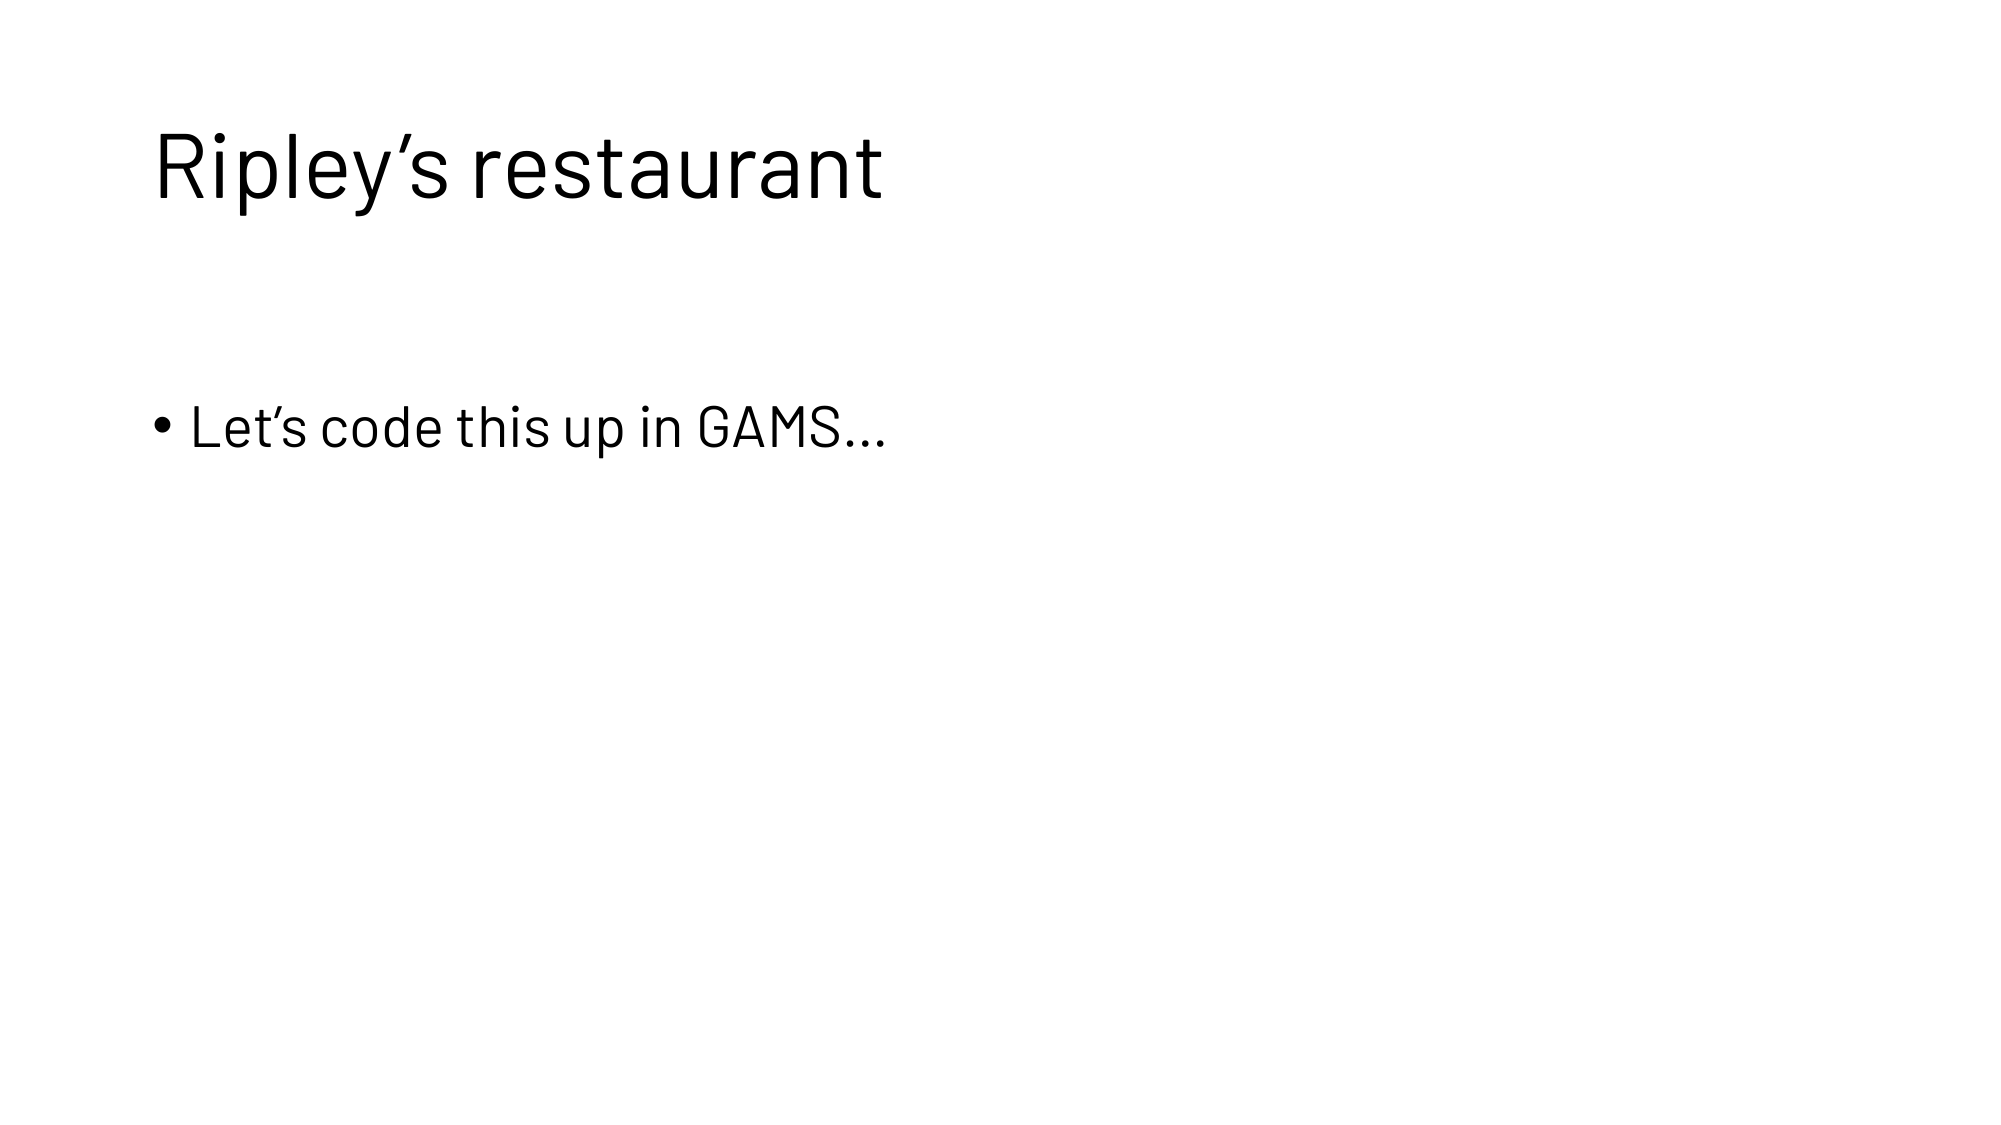

# Ripley’s restaurant

Let’s code this up in GAMS…